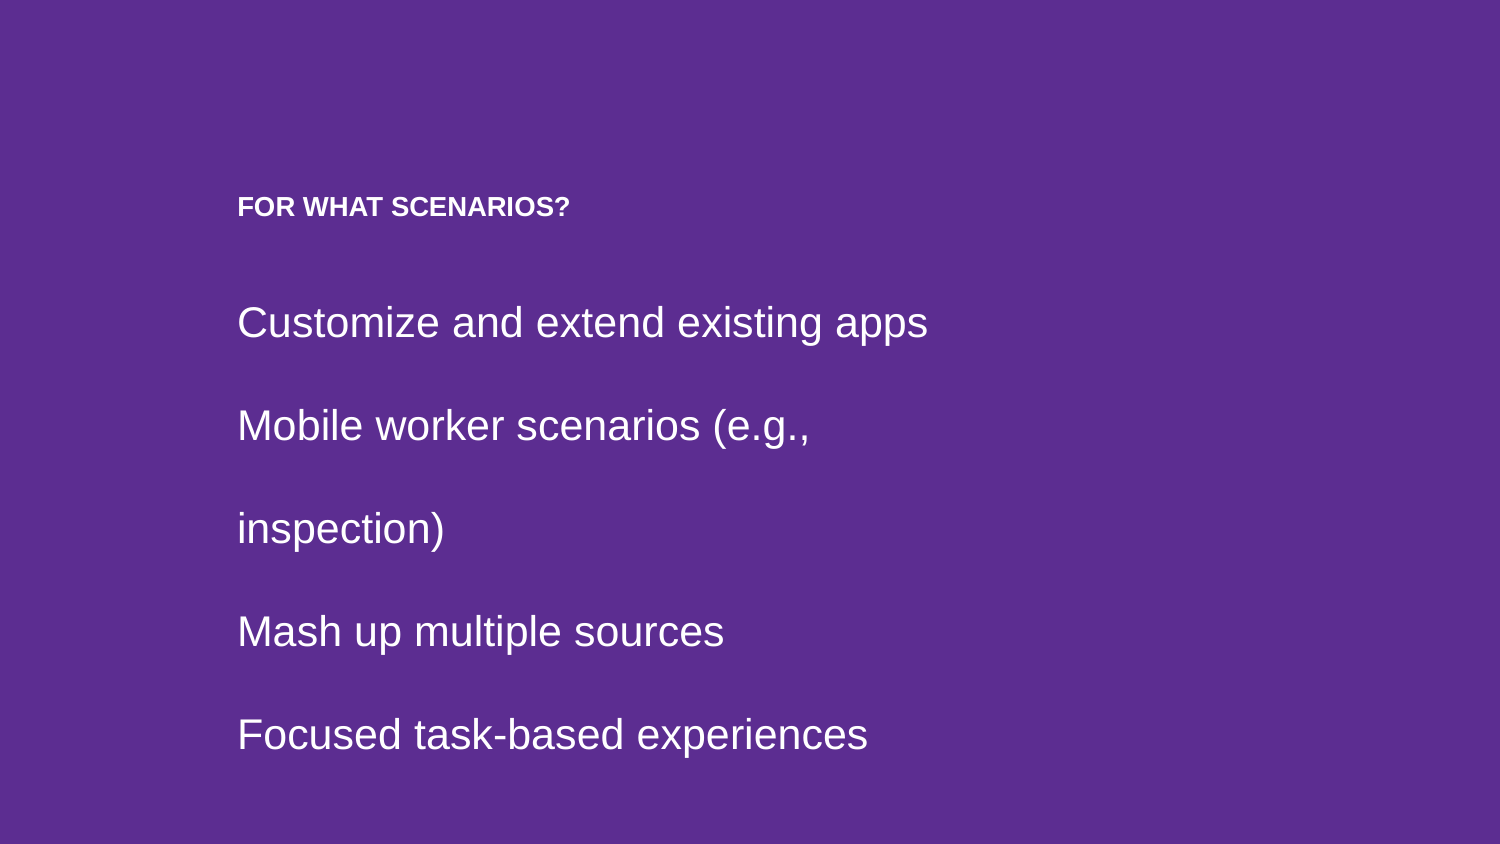

FOR WHAT SCENARIOS?
Customize and extend existing apps
Mobile worker scenarios (e.g., inspection)
Mash up multiple sources
Focused task-based experiences